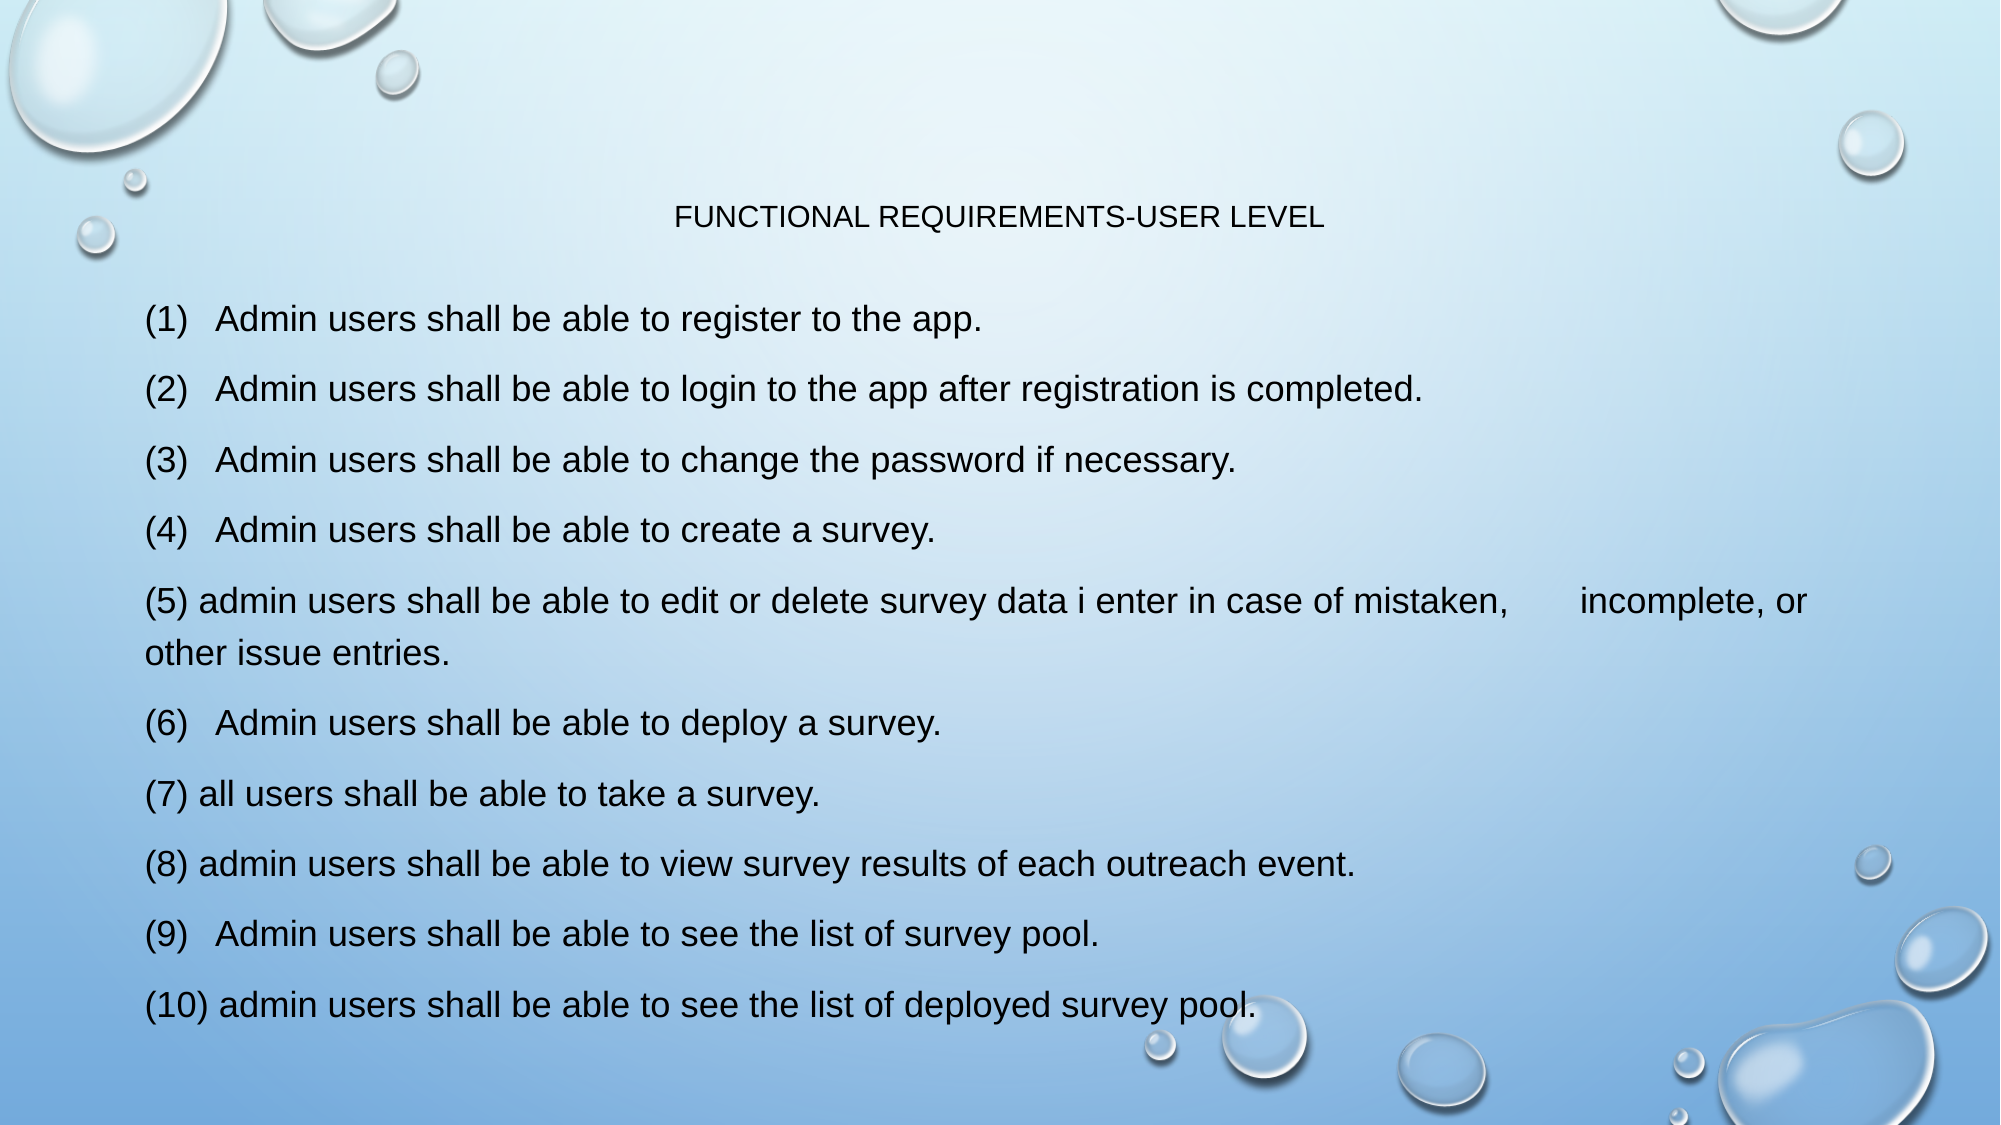

# Functional Requirements-User Level
Admin users shall be able to register to the app.
Admin users shall be able to login to the app after registration is completed.
Admin users shall be able to change the password if necessary.
Admin users shall be able to create a survey.
(5) admin users shall be able to edit or delete survey data i enter in case of mistaken, 	incomplete, or other issue entries.
Admin users shall be able to deploy a survey.
(7) all users shall be able to take a survey.
(8) admin users shall be able to view survey results of each outreach event.
Admin users shall be able to see the list of survey pool.
(10) admin users shall be able to see the list of deployed survey pool.